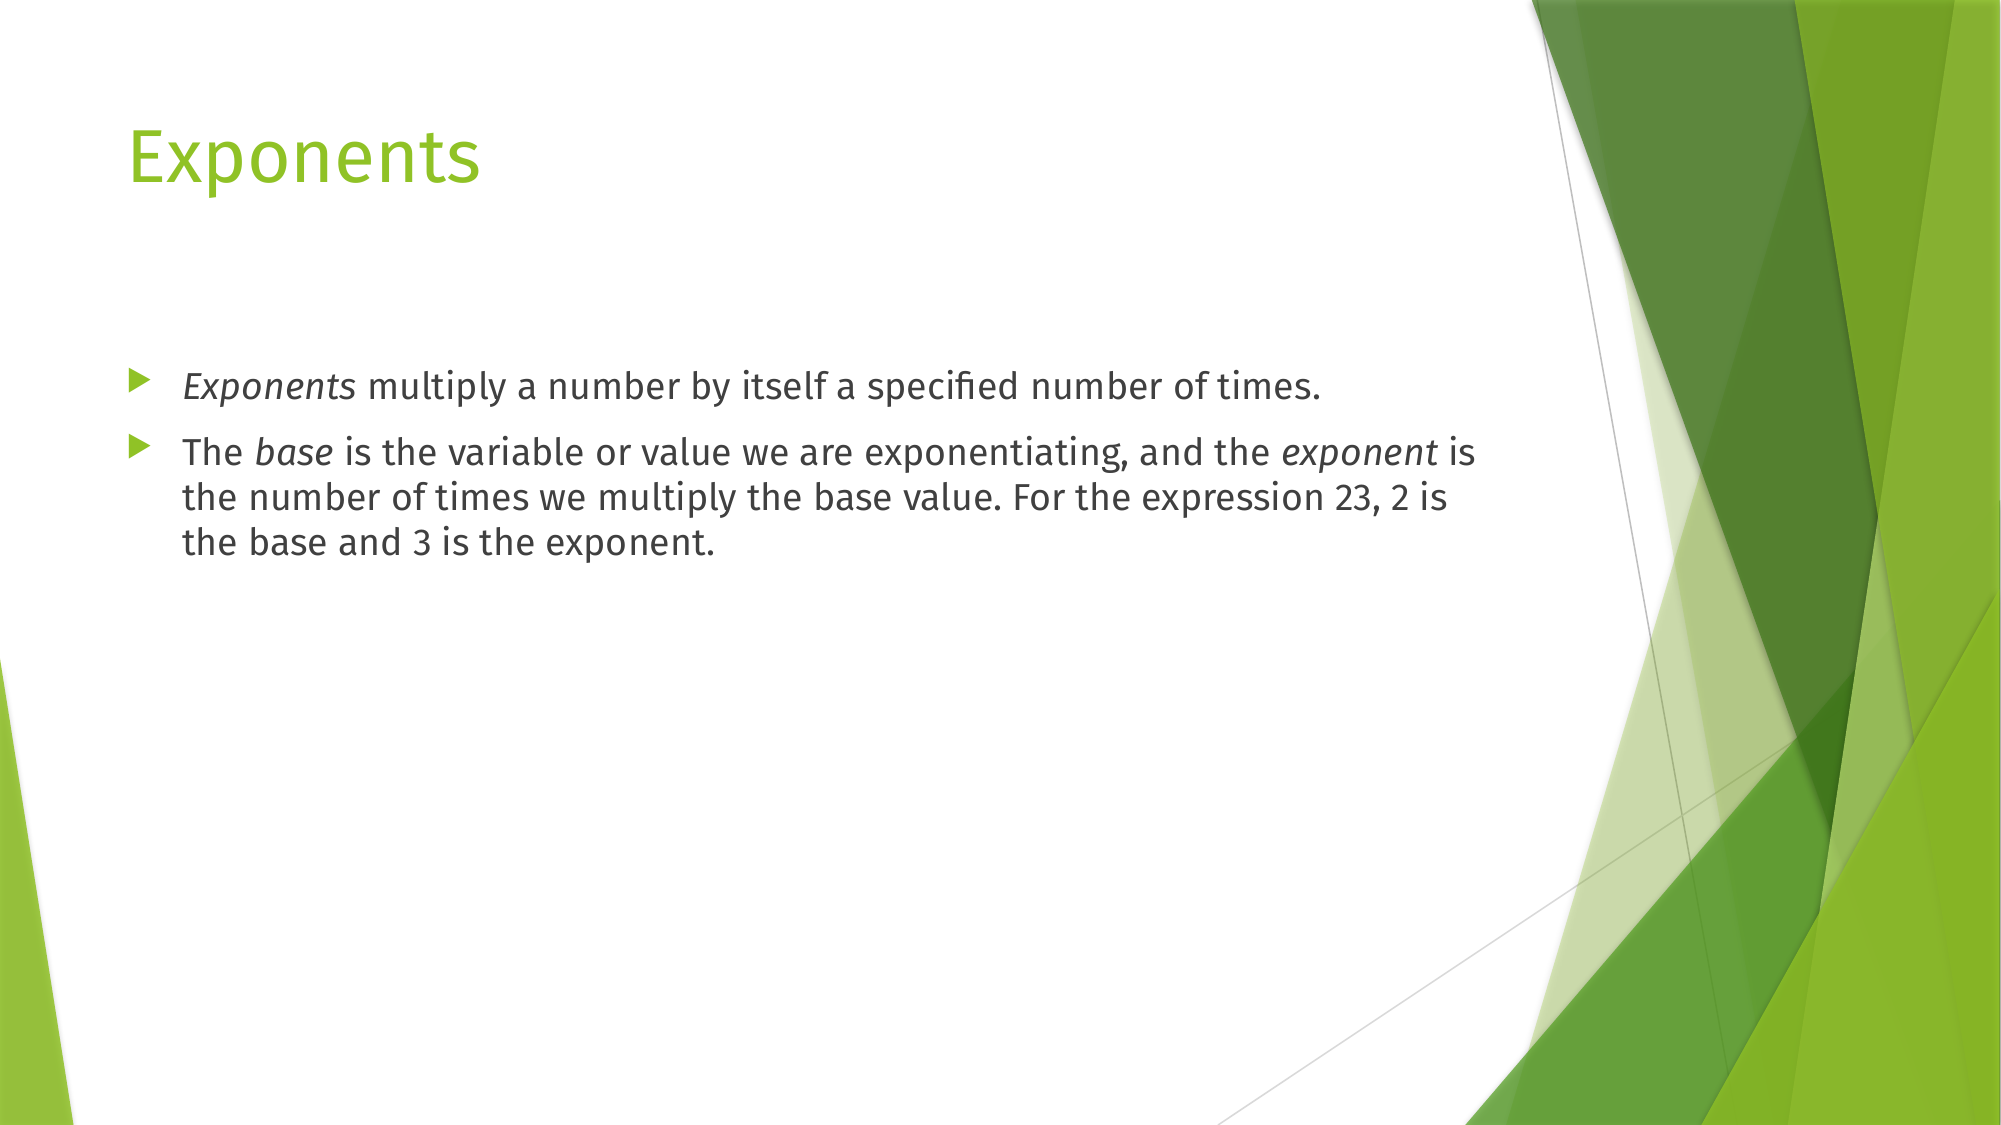

# Exponents
Exponents multiply a number by itself a specified number of times.
The base is the variable or value we are exponentiating, and the exponent is the number of times we multiply the base value. For the expression 23, 2 is the base and 3 is the exponent.